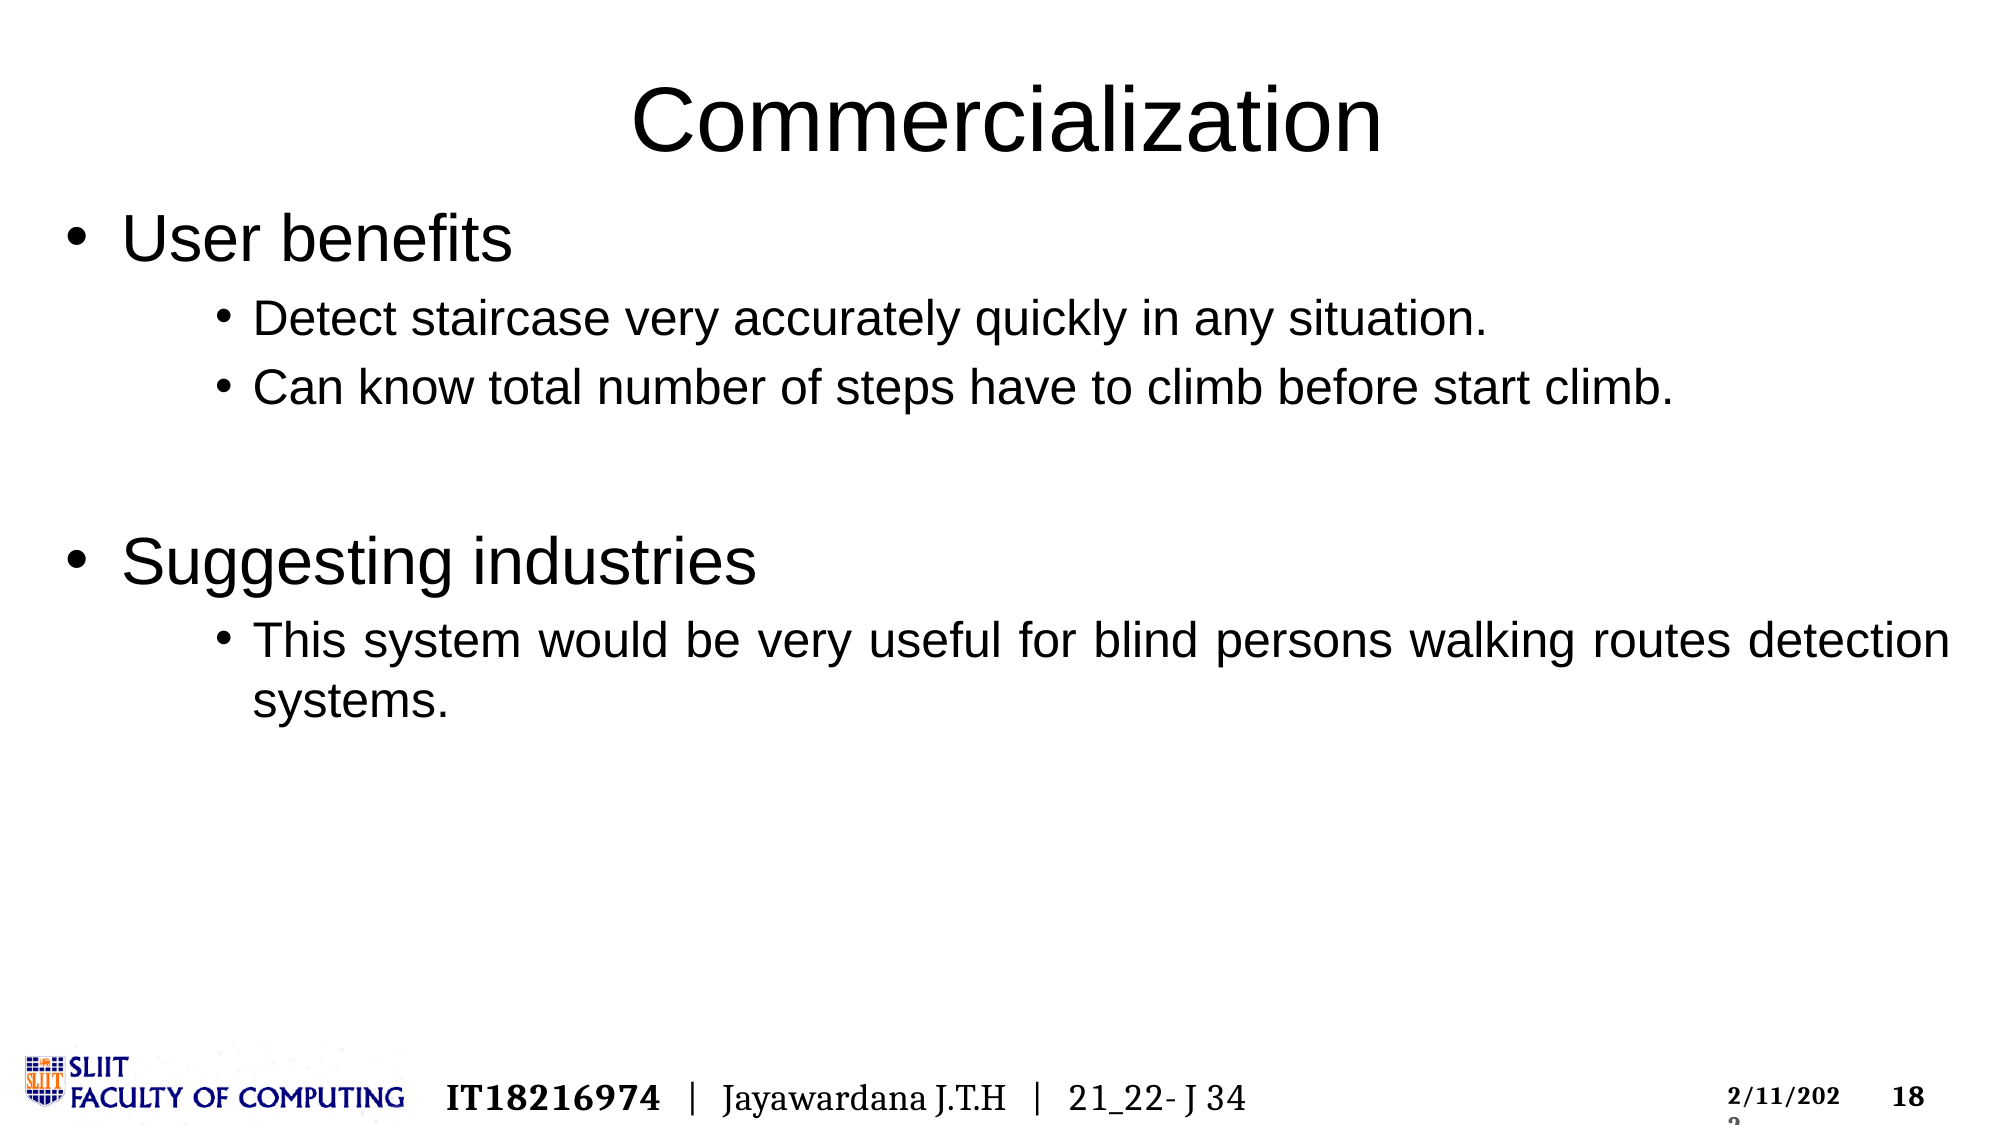

# Commercialization
User benefits
Detect staircase very accurately quickly in any situation.
Can know total number of steps have to climb before start climb.

Suggesting industries
This system would be very useful for blind persons walking routes detection systems.